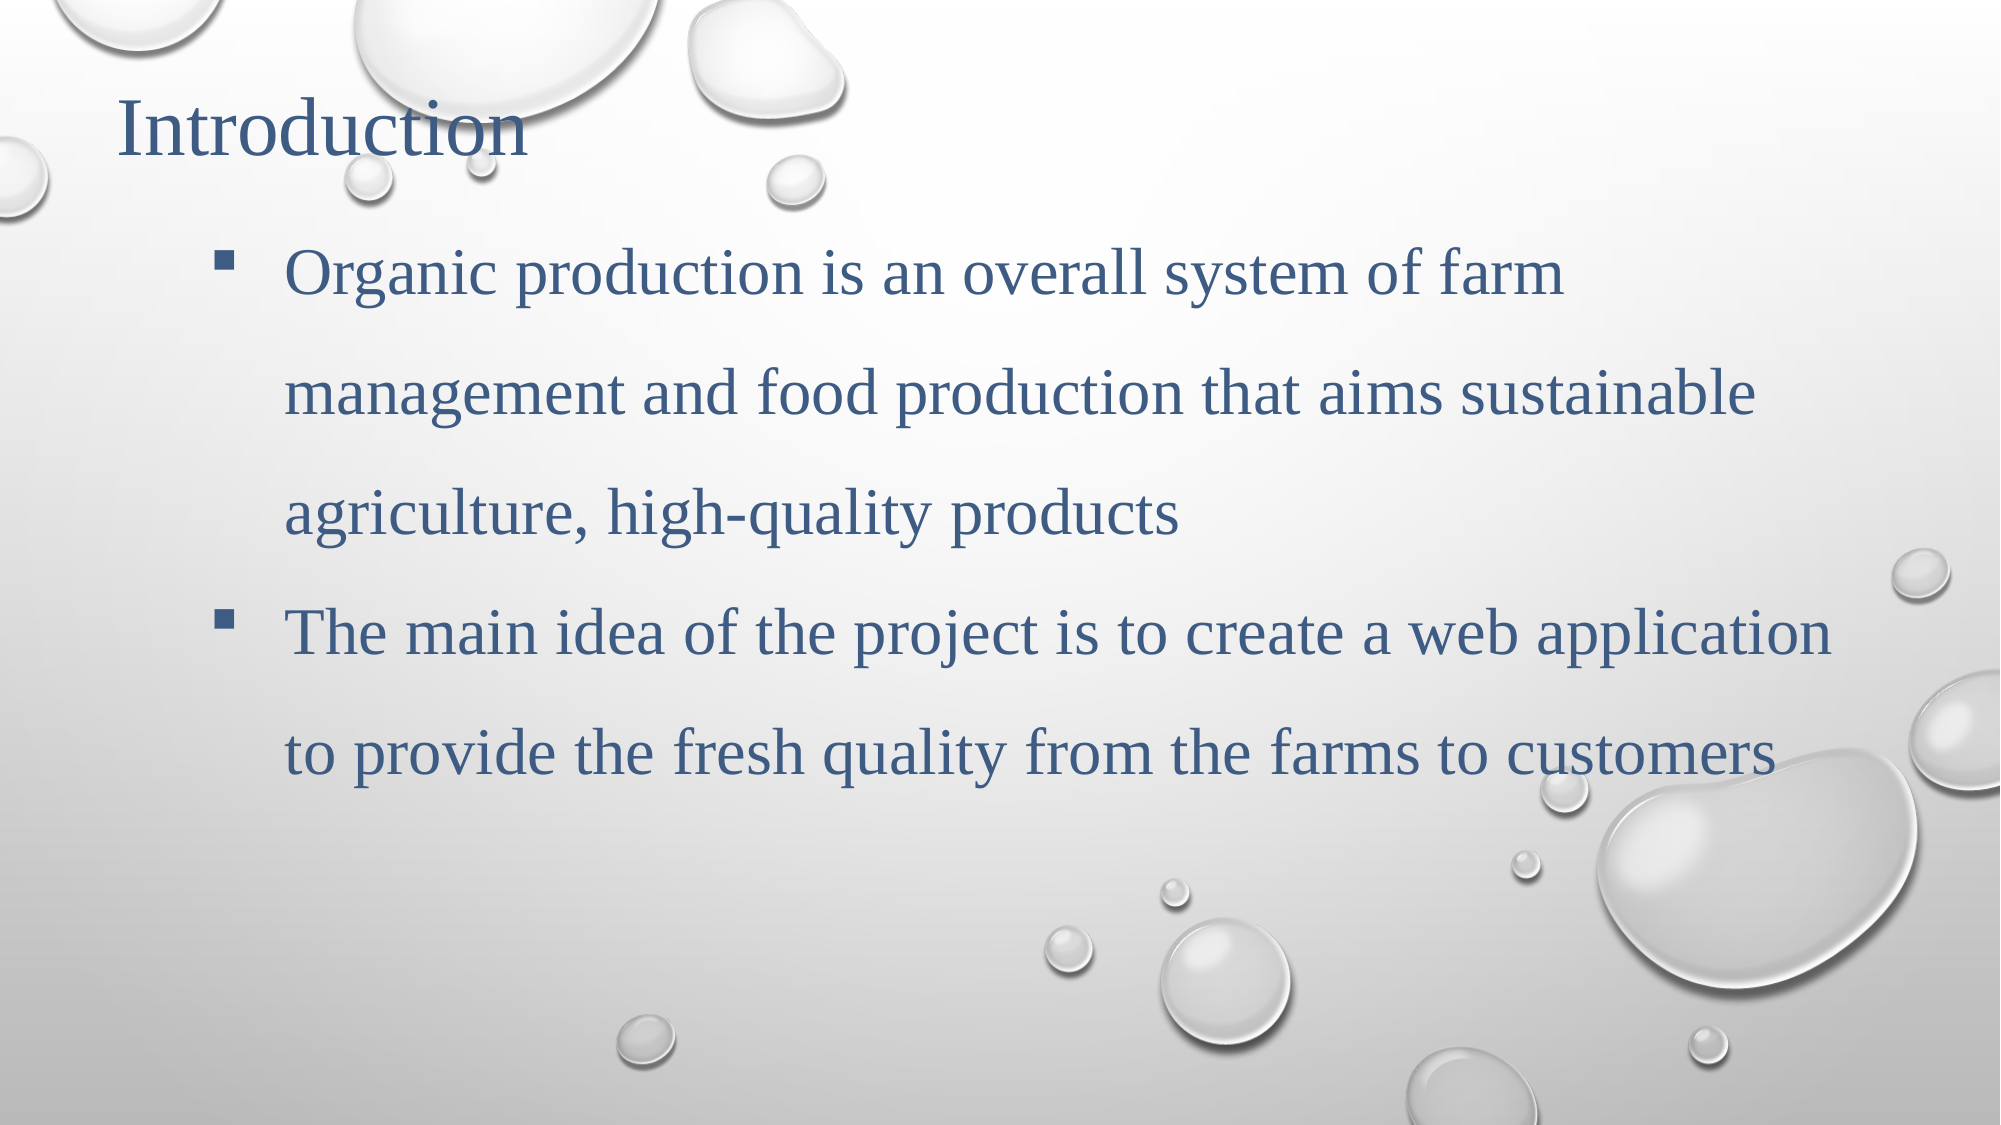

#
Introduction
Organic production is an overall system of farm management and food production that aims sustainable agriculture, high-quality products
The main idea of the project is to create a web application to provide the fresh quality from the farms to customers